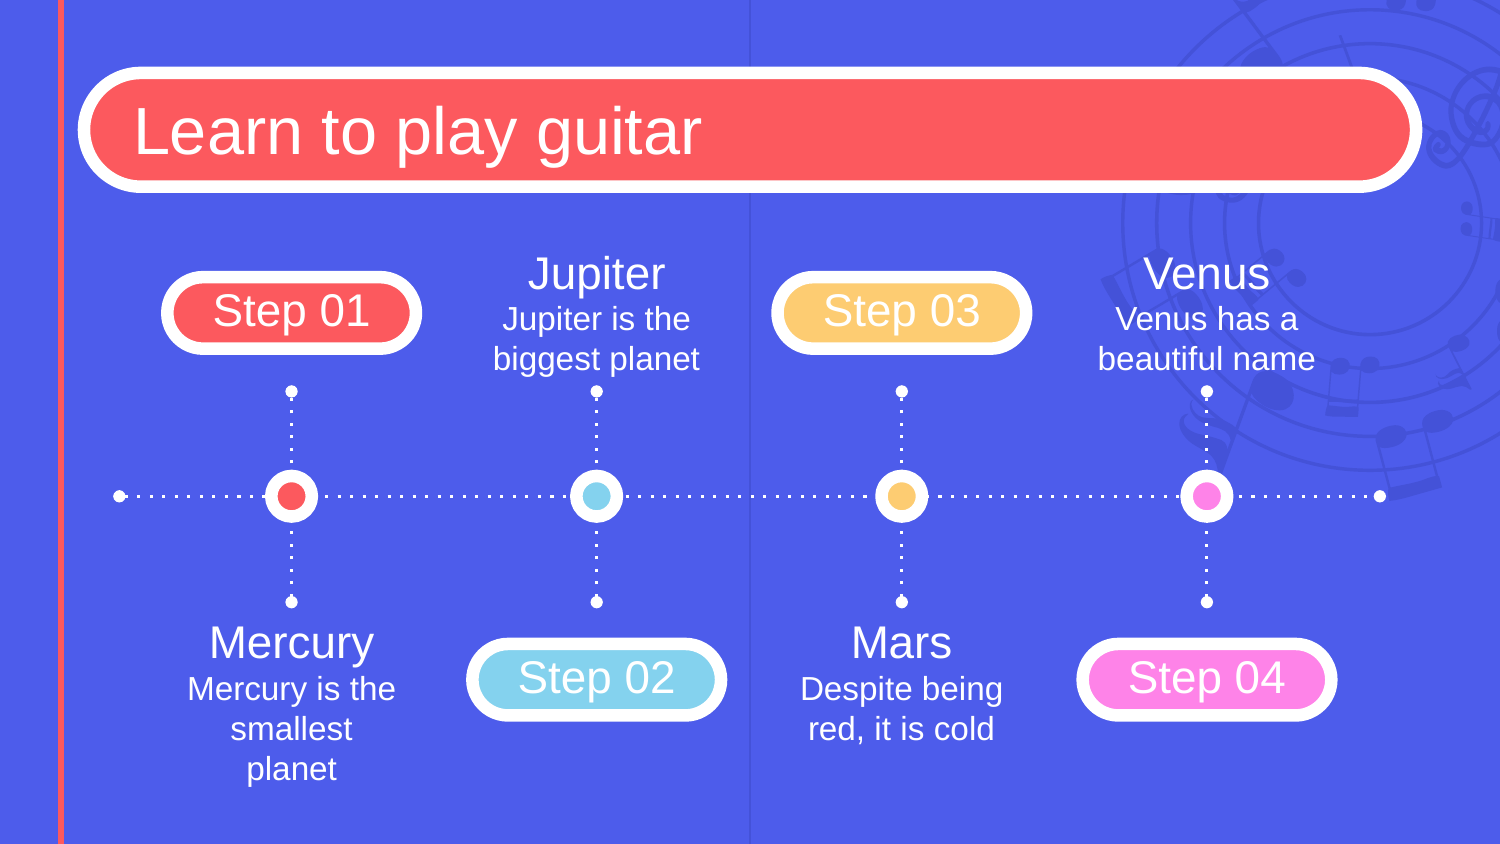

# Learn to play guitar
Jupiter
Venus
Step 01
Step 03

Jupiter is the biggest planet
Venus has a beautiful name

Mercury
Mars
Step 02
Step 04

Mercury is the smallest planet
Despite being red, it is cold